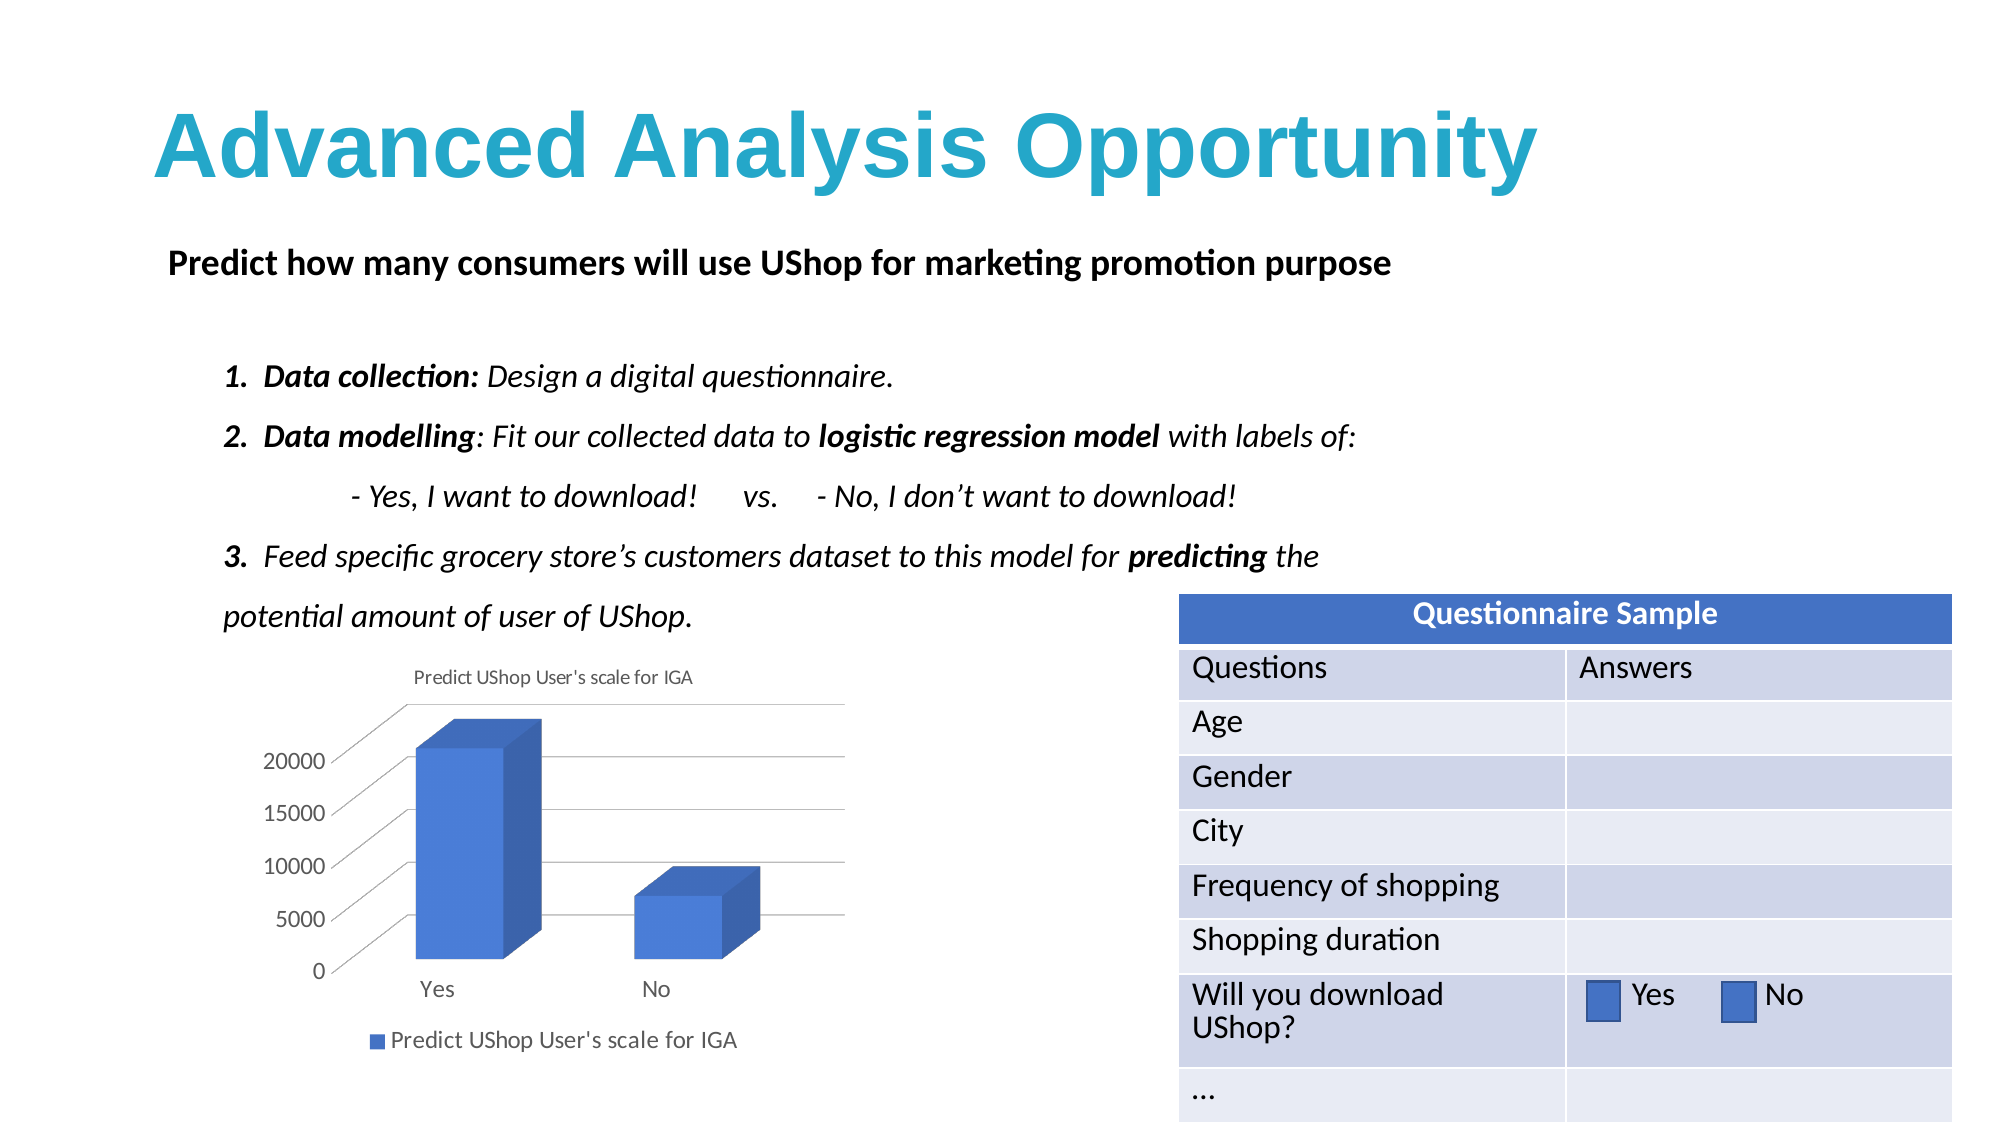

# Advanced Analysis Opportunity
Predict how many consumers will use UShop for marketing promotion purpose
1.  Data collection: Design a digital questionnaire.
2.  Data modelling: Fit our collected data to logistic regression model with labels of:
                 - Yes, I want to download!      vs.     - No, I don’t want to download!
3.  Feed specific grocery store’s customers dataset to this model for predicting the potential amount of user of UShop.
| Questionnaire Sample |  |
| --- | --- |
| Questions | Answers |
| Age |  |
| Gender |  |
| City |  |
| Frequency of shopping |  |
| Shopping duration |  |
| Will you download UShop? | Yes No |
| … |  |

[unsupported chart]